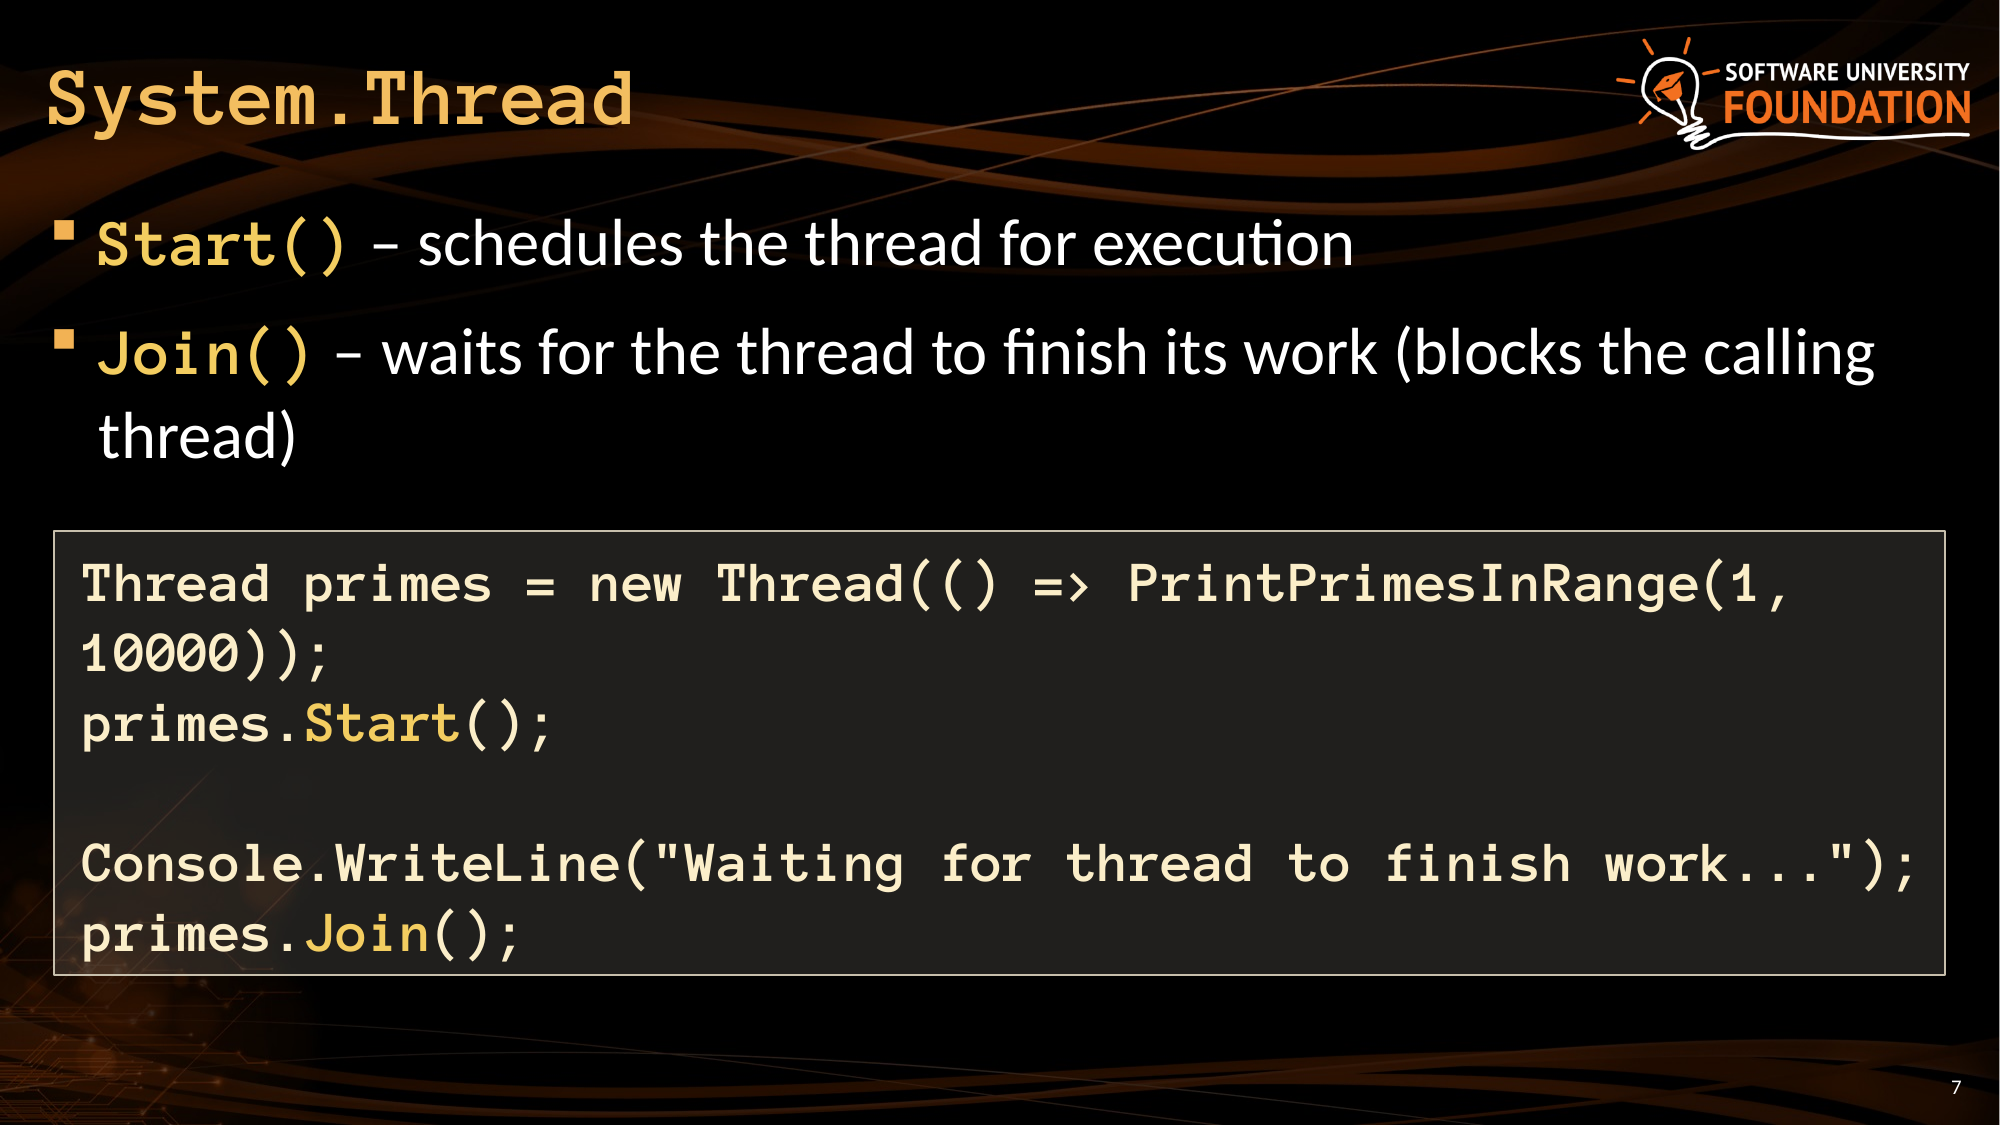

# System.Thread
Start() – schedules the thread for execution
Join() – waits for the thread to finish its work (blocks the calling thread)
Thread primes = new Thread(() => PrintPrimesInRange(1, 10000));
primes.Start();

Console.WriteLine("Waiting for thread to finish work...");
primes.Join();
7